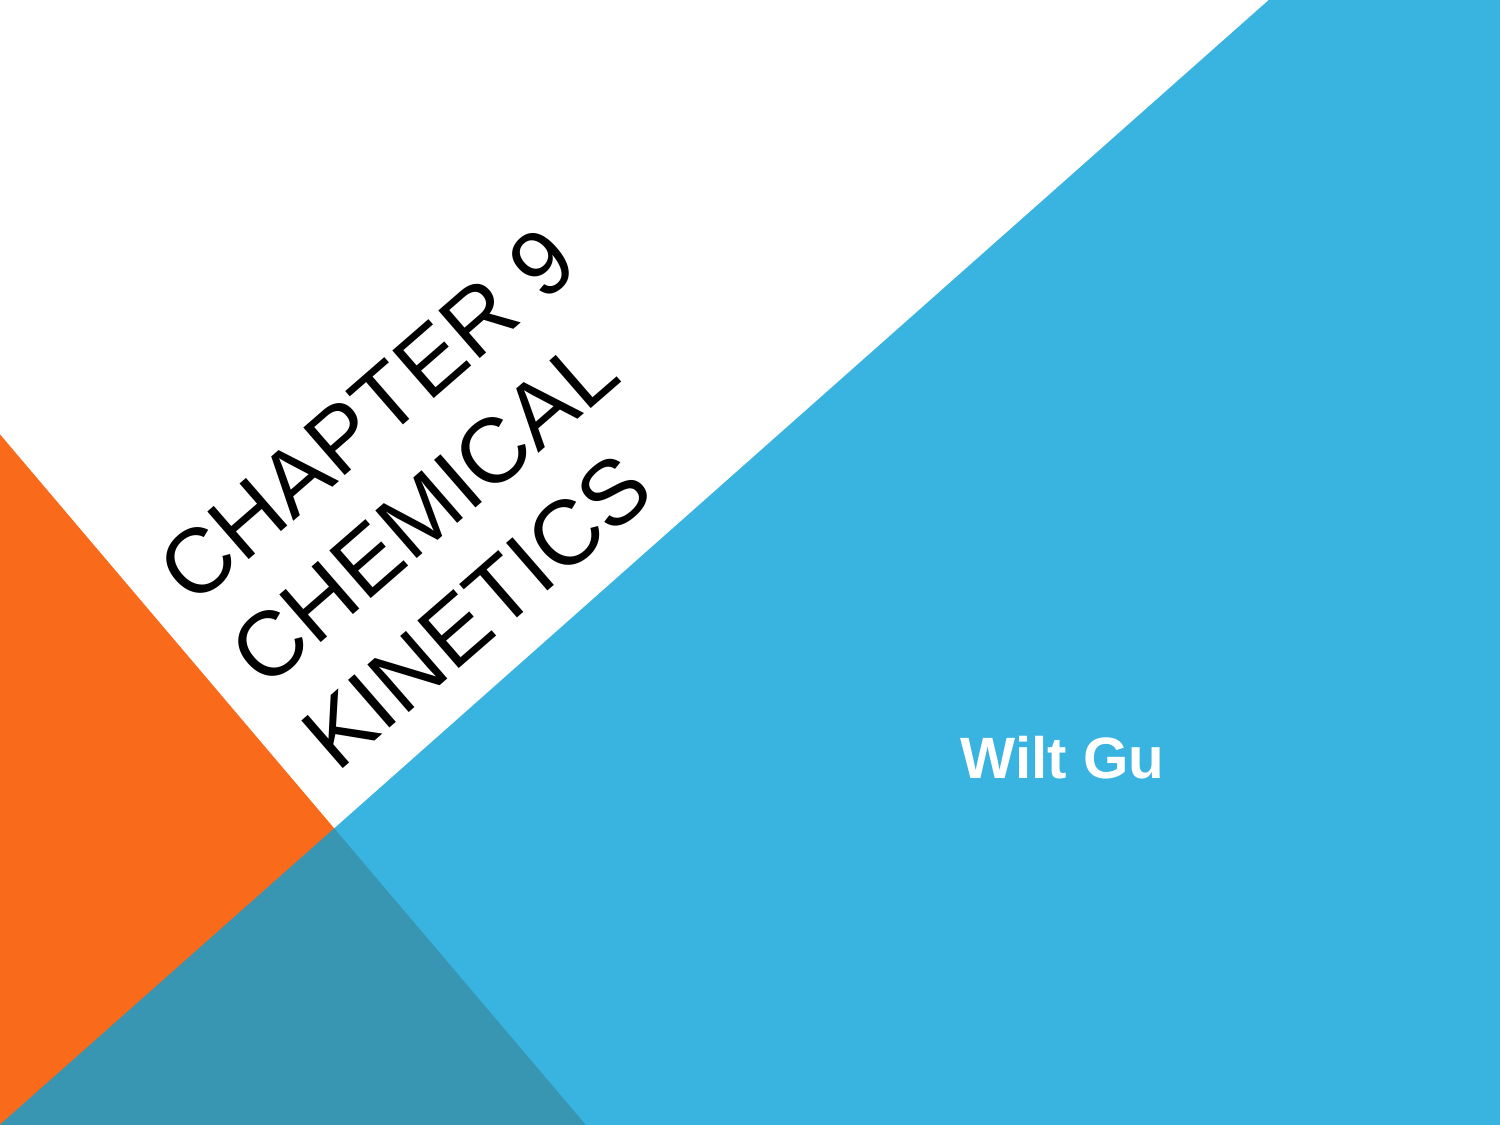

# Chapter 9 Chemical Kinetics
Wilt Gu